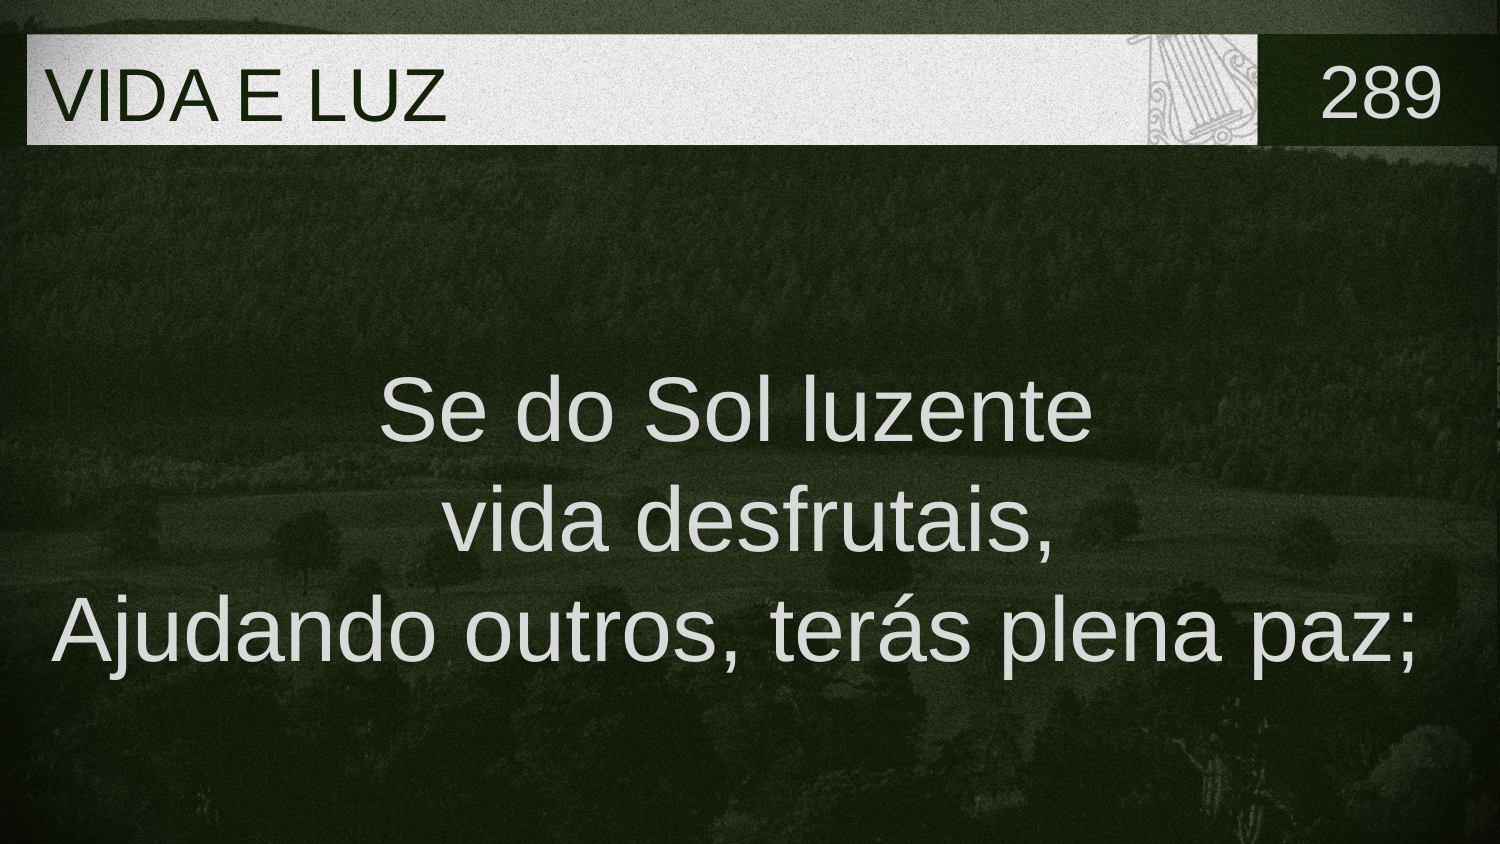

# VIDA E LUZ
289
Se do Sol luzente
vida desfrutais,
Ajudando outros, terás plena paz;